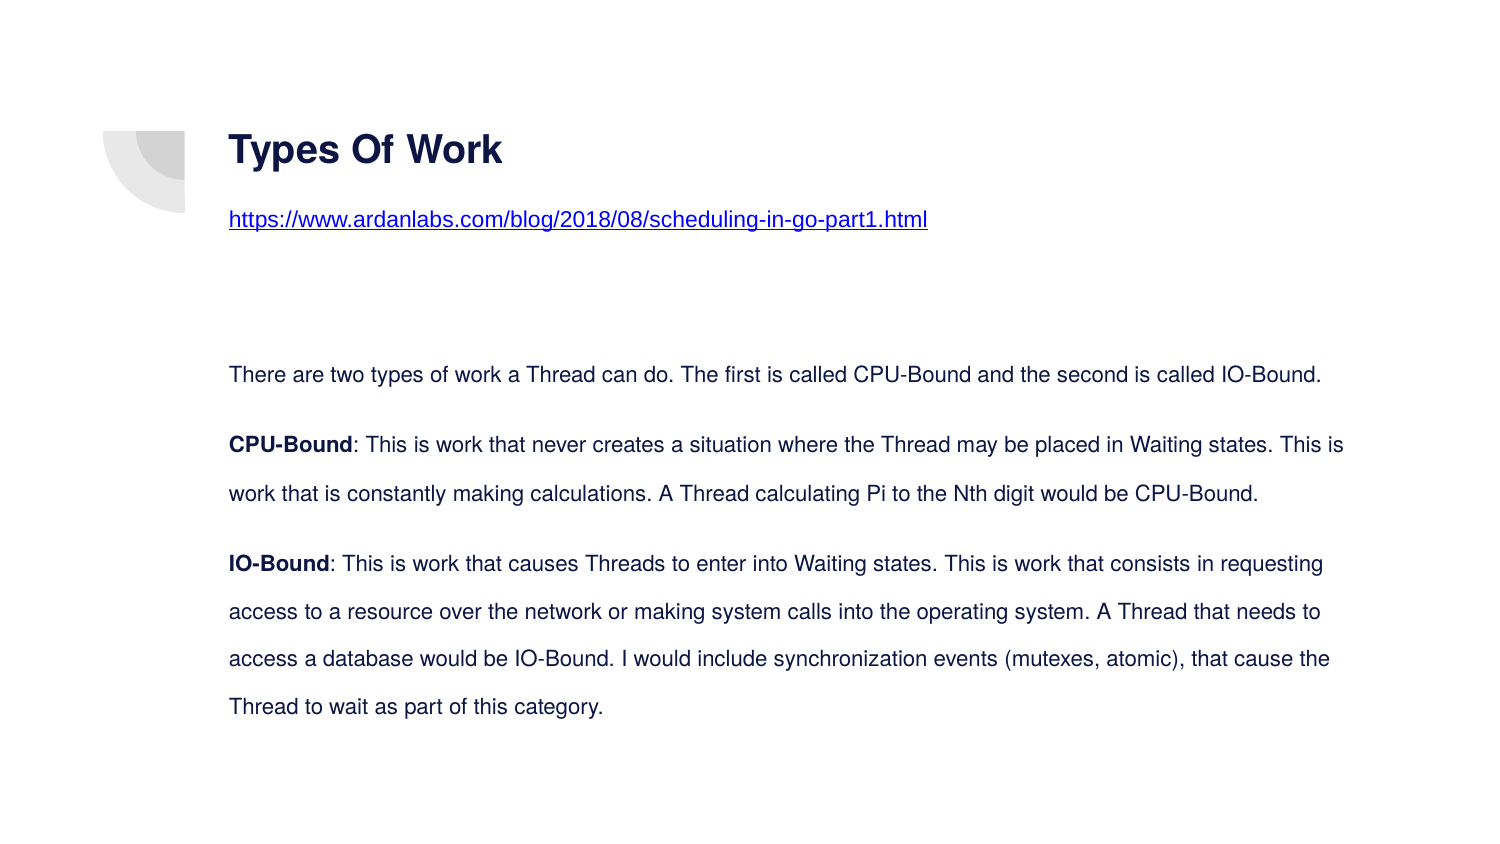

# Types Of Work
https://www.ardanlabs.com/blog/2018/08/scheduling-in-go-part1.html

There are two types of work a Thread can do. The first is called CPU-Bound and the second is called IO-Bound.
CPU-Bound: This is work that never creates a situation where the Thread may be placed in Waiting states. This is work that is constantly making calculations. A Thread calculating Pi to the Nth digit would be CPU-Bound.
IO-Bound: This is work that causes Threads to enter into Waiting states. This is work that consists in requesting access to a resource over the network or making system calls into the operating system. A Thread that needs to access a database would be IO-Bound. I would include synchronization events (mutexes, atomic), that cause the Thread to wait as part of this category.